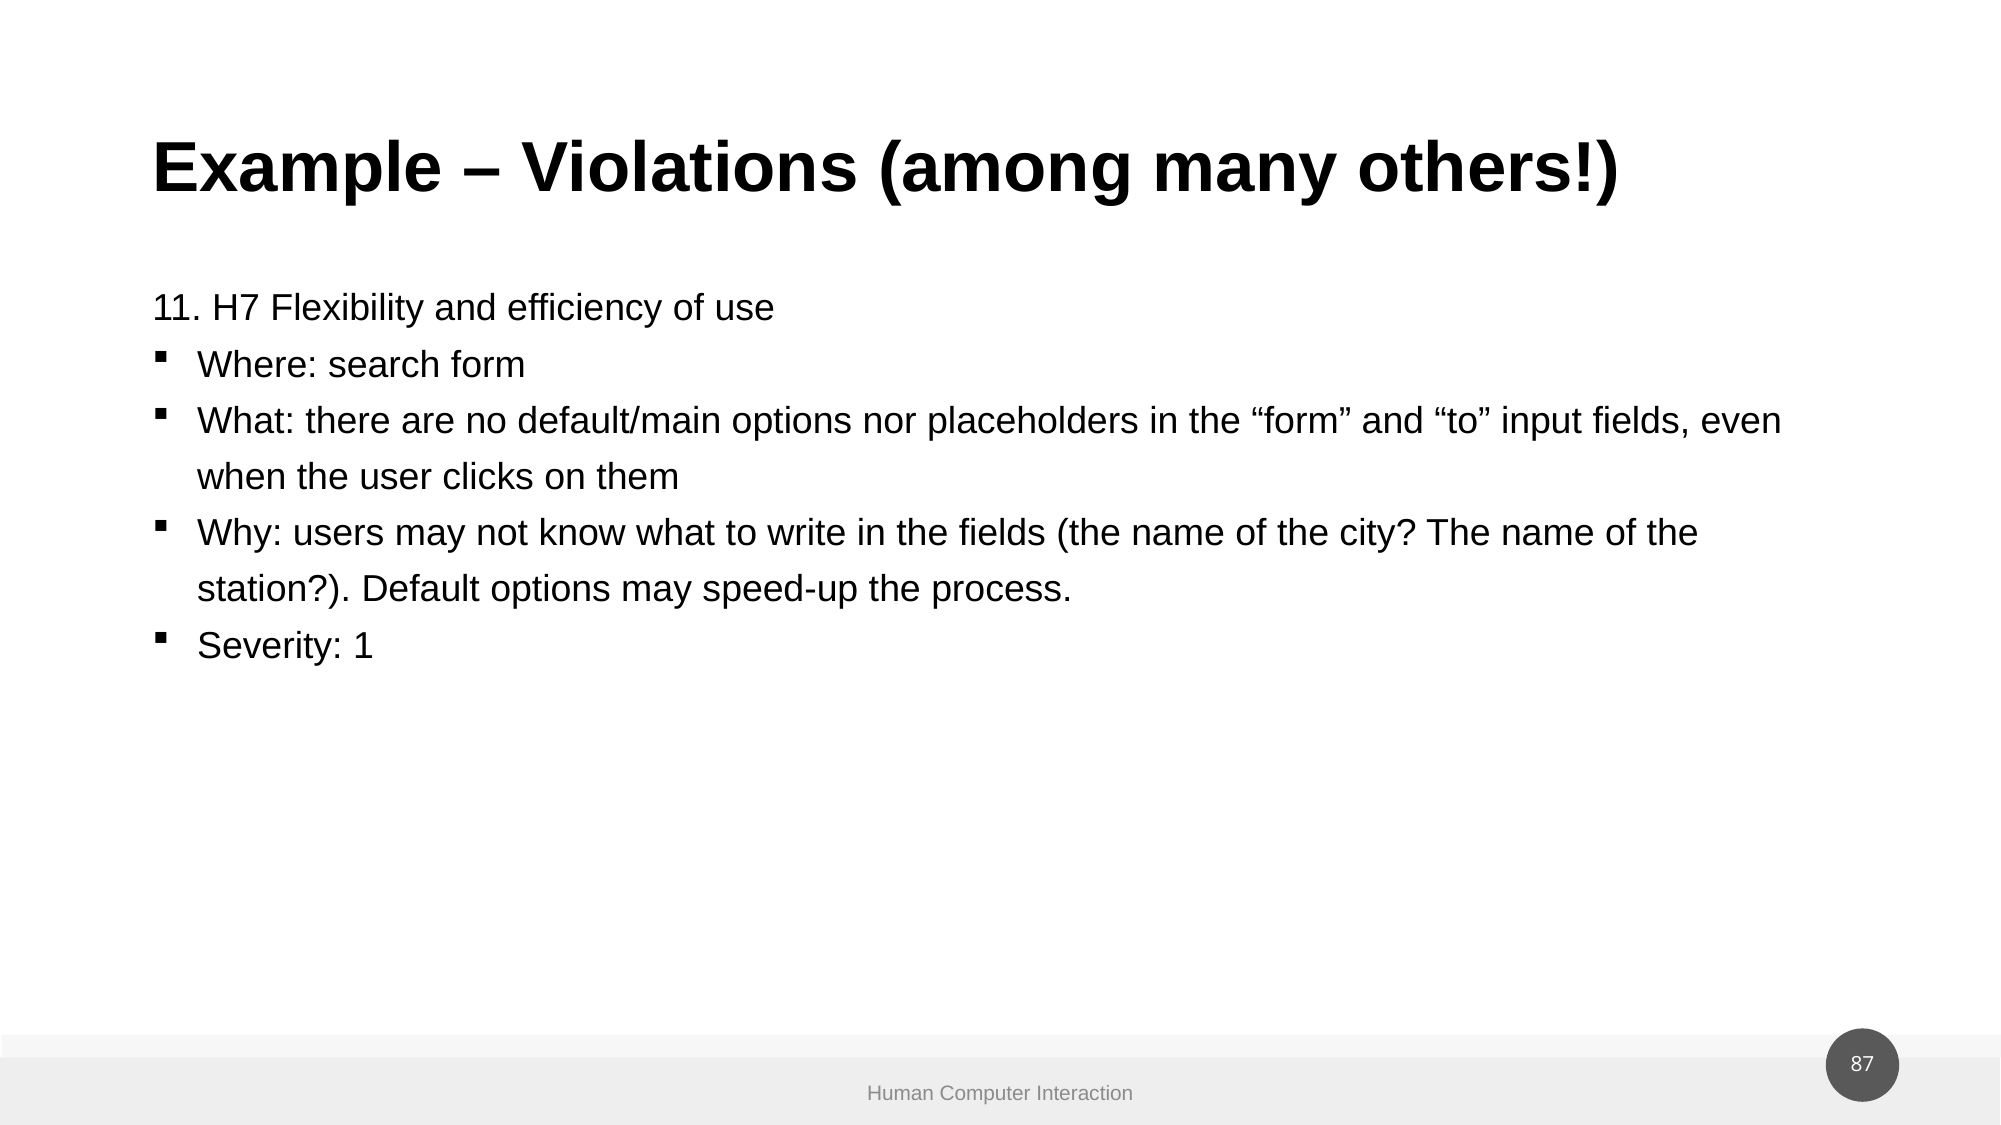

# Example – Violations (among many others!)
11. H7 Flexibility and efficiency of use
Where: search form
What: there are no default/main options nor placeholders in the “form” and “to” input fields, even when the user clicks on them
Why: users may not know what to write in the fields (the name of the city? The name of the station?). Default options may speed-up the process.
Severity: 1

Human Computer Interaction